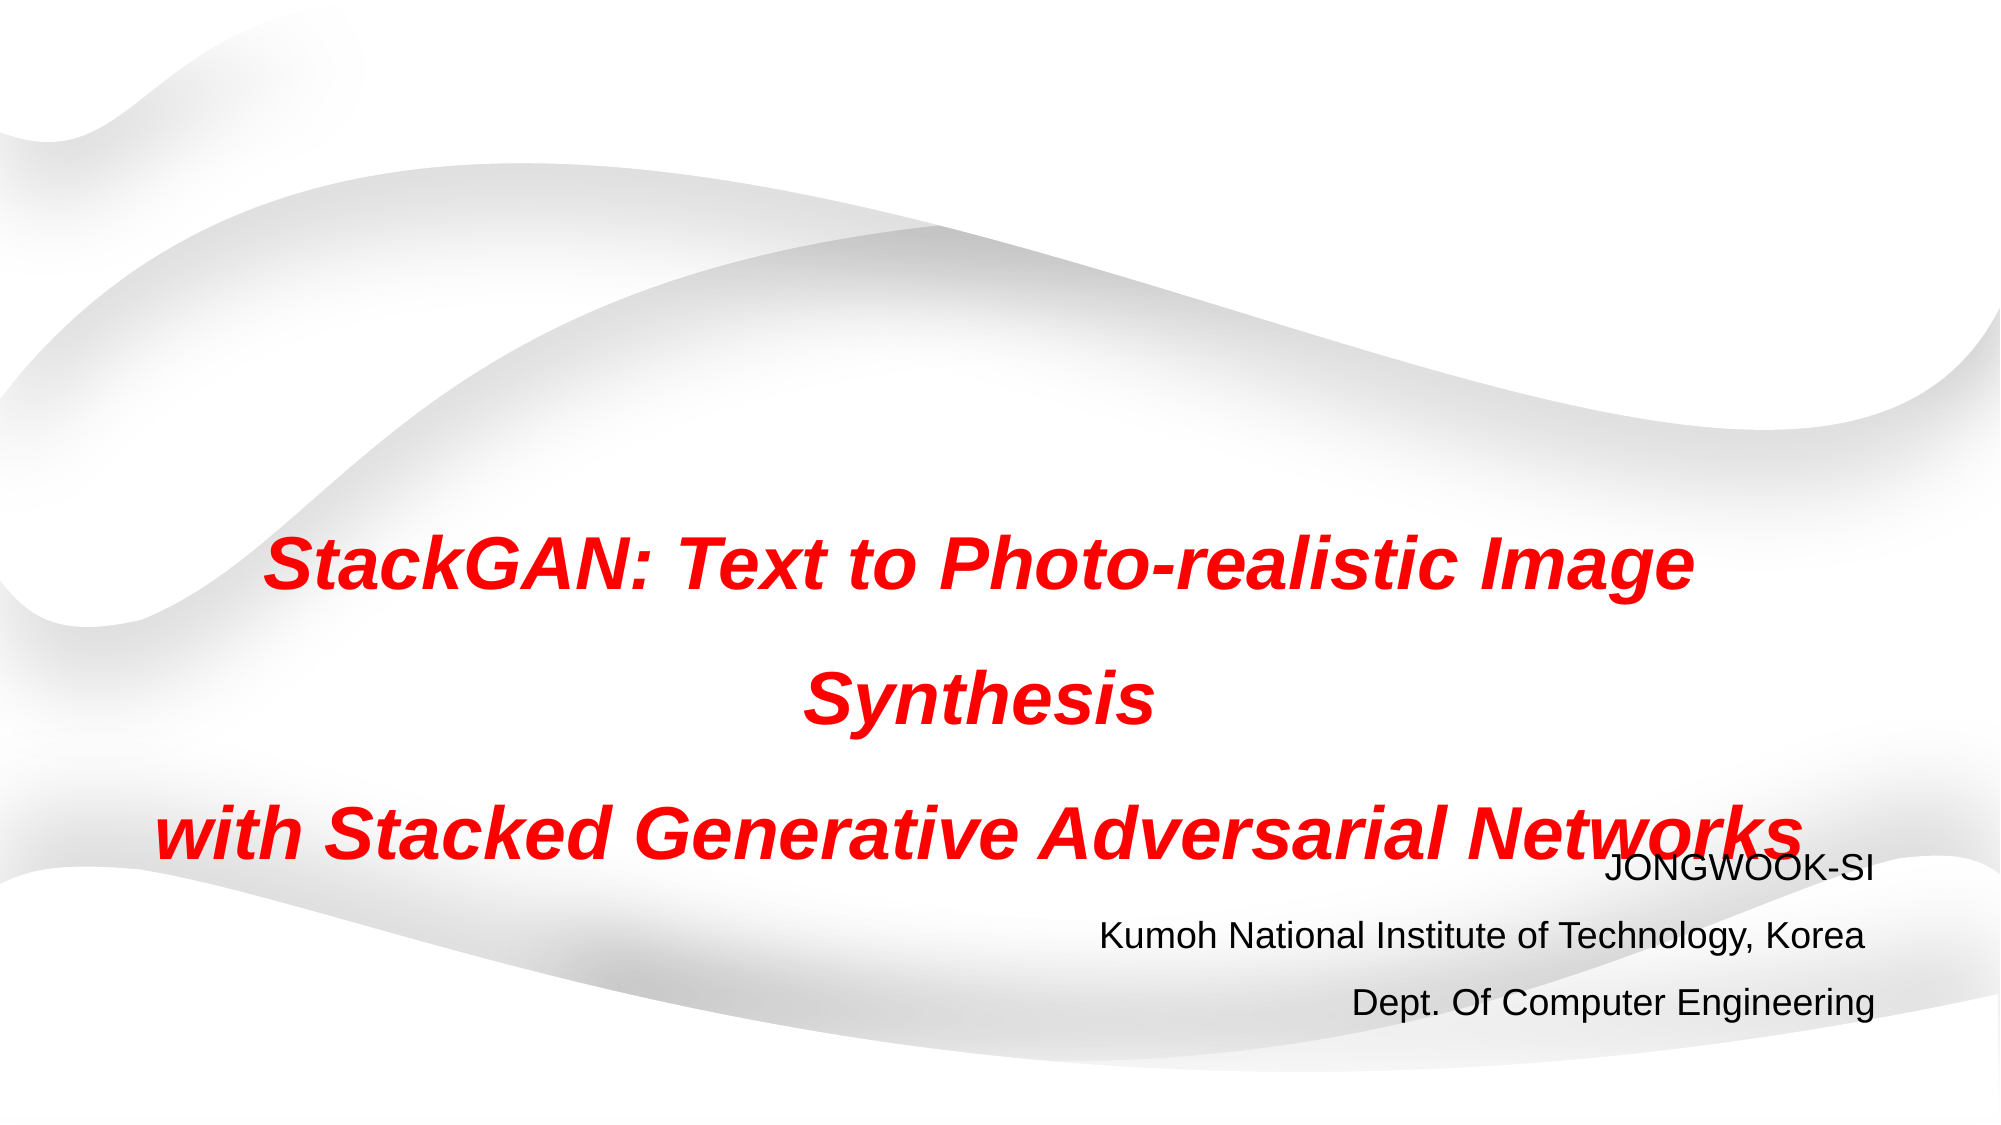

StackGAN: Text to Photo-realistic Image Synthesis
with Stacked Generative Adversarial Networks
JONGWOOK-SI
Kumoh National Institute of Technology, Korea
Dept. Of Computer Engineering

1